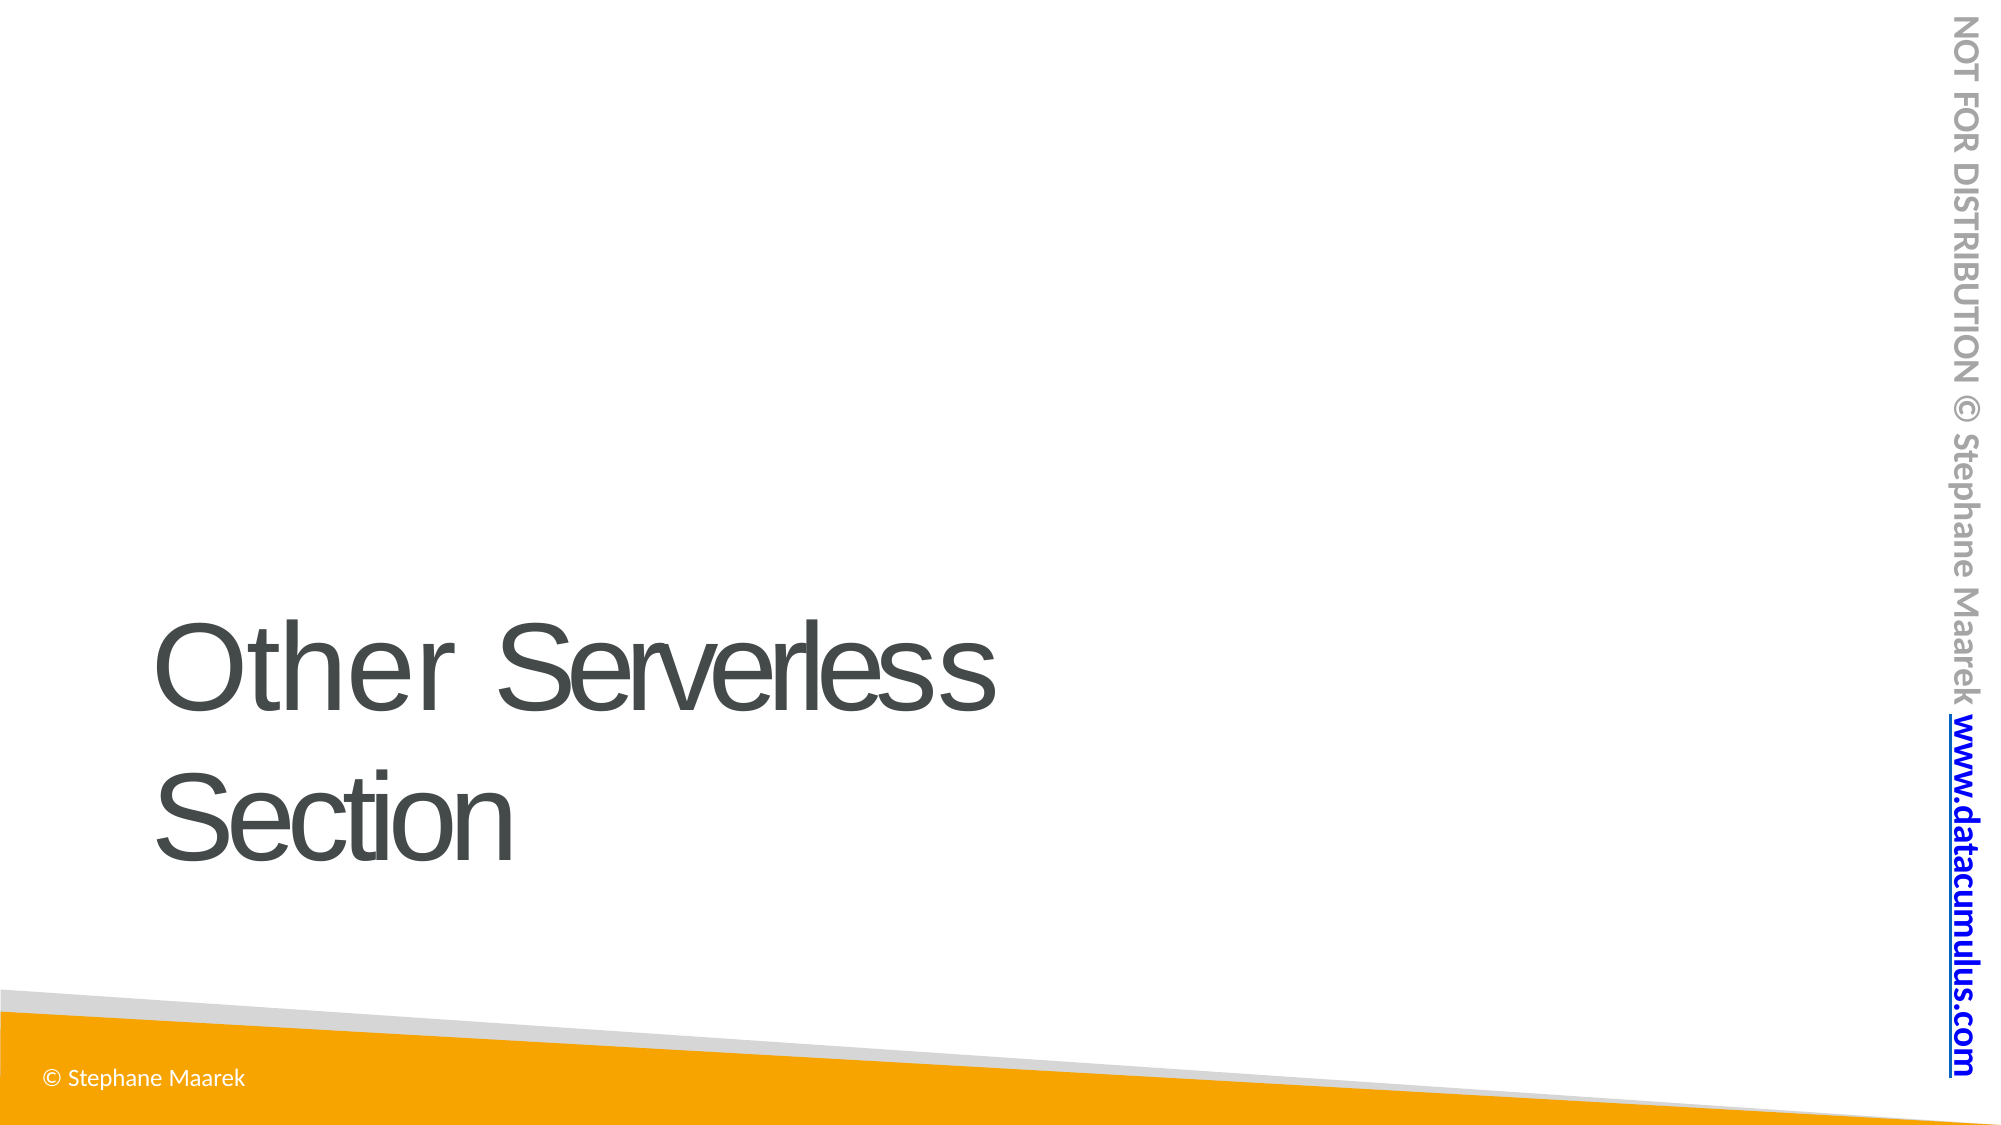

NOT FOR DISTRIBUTION © Stephane Maarek www.datacumulus.com
# Other Serverless Section
© Stephane Maarek